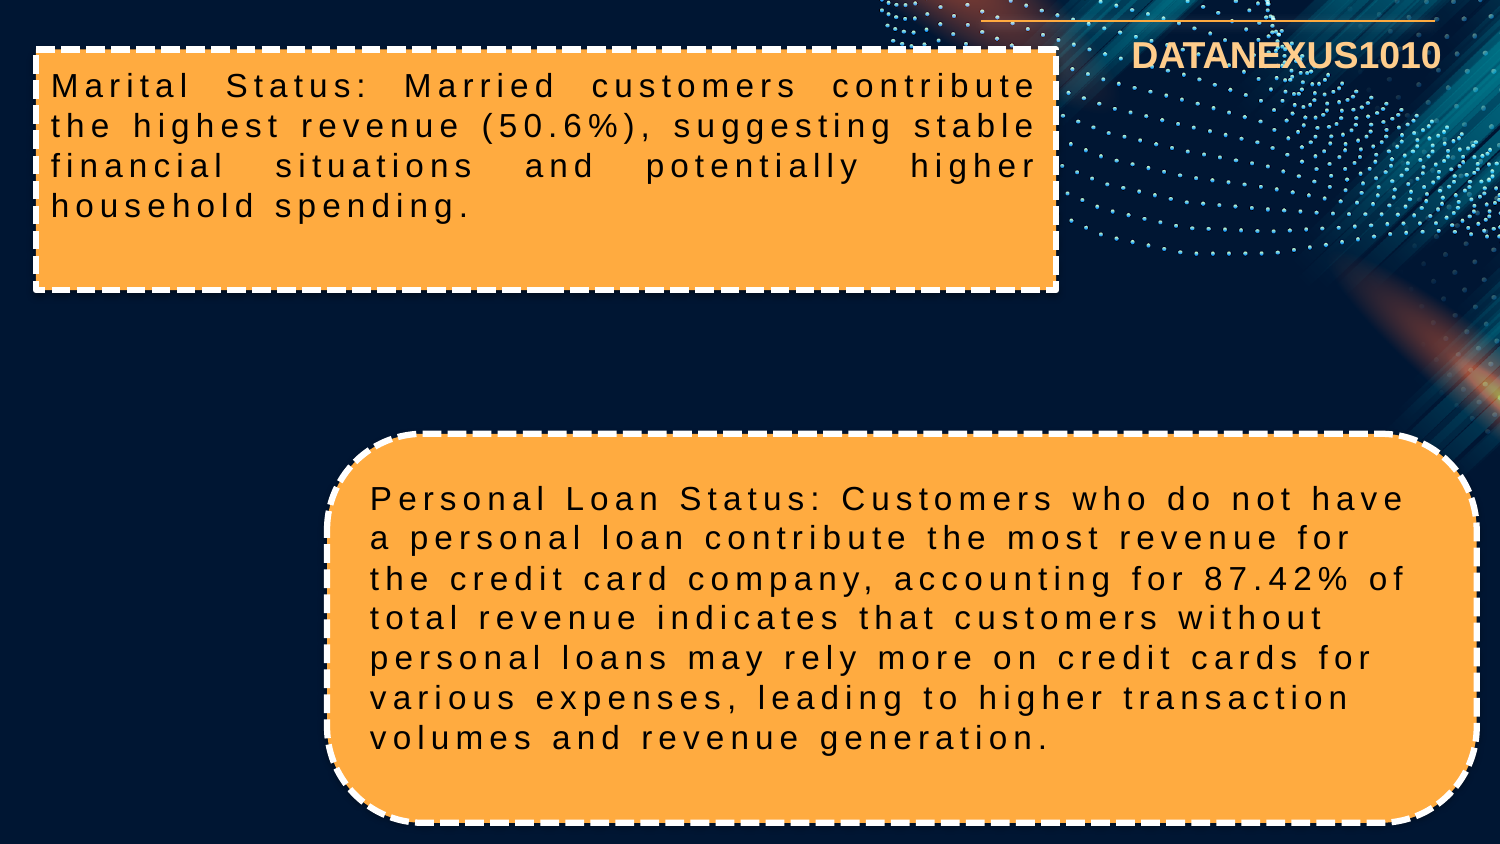

Marital Status: Married customers contribute the highest revenue (50.6%), suggesting stable financial situations and potentially higher household spending.
Personal Loan Status: Customers who do not have a personal loan contribute the most revenue for the credit card company, accounting for 87.42% of total revenue indicates that customers without personal loans may rely more on credit cards for various expenses, leading to higher transaction volumes and revenue generation.